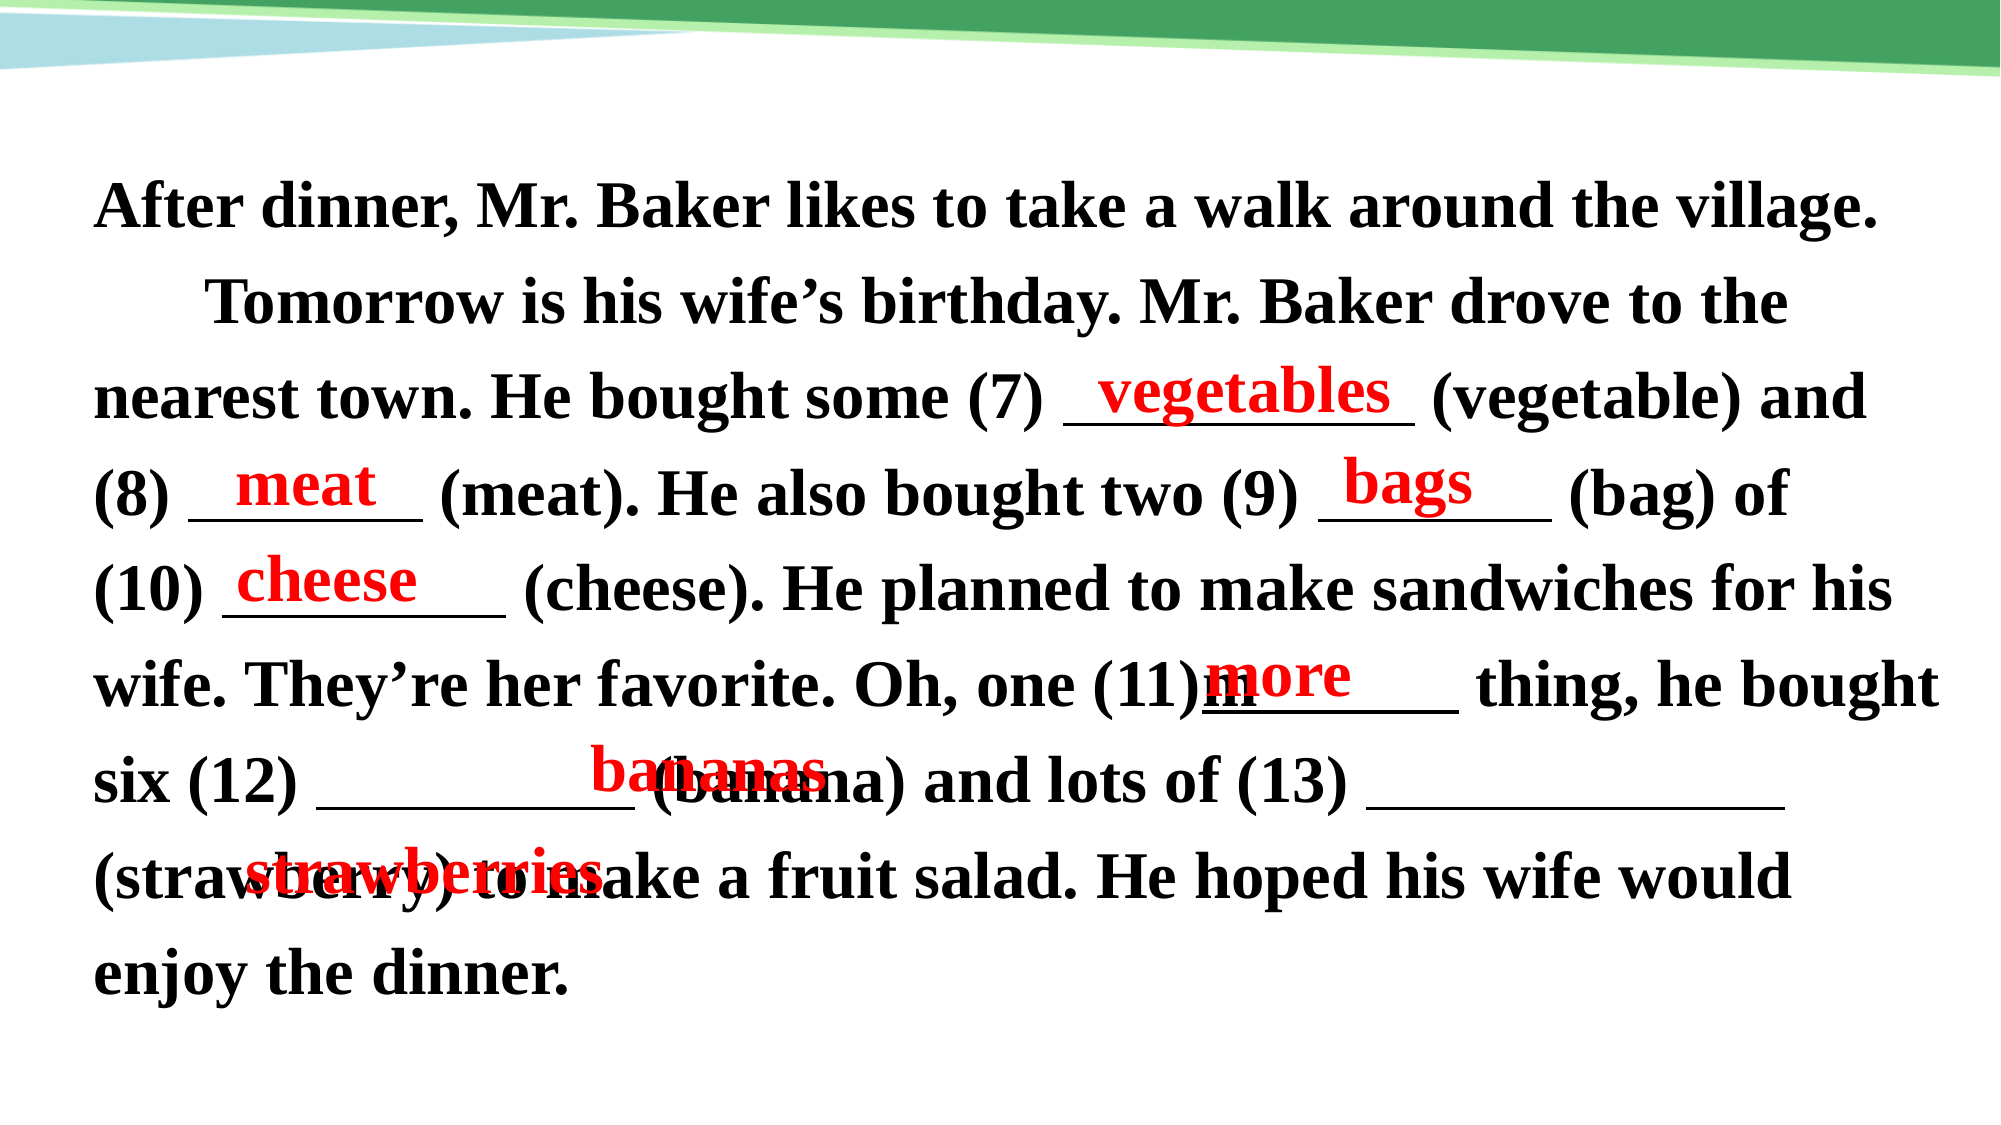

After dinner, Mr. Baker likes to take a walk around the village.
    Tomorrow is his wife’s birthday. Mr. Baker drove to the nearest town. He bought some (7)                       (vegetable) and (8)                (meat). He also bought two (9)                (bag) of (10)                   (cheese). He planned to make sandwiches for his wife. They’re her favorite. Oh, one (11)m             thing, he bought six (12)                     (banana) and lots of (13)                           (strawberry) to make a fruit salad. He hoped his wife would enjoy the dinner.
vegetables
bags
meat
cheese
more
bananas
strawberries